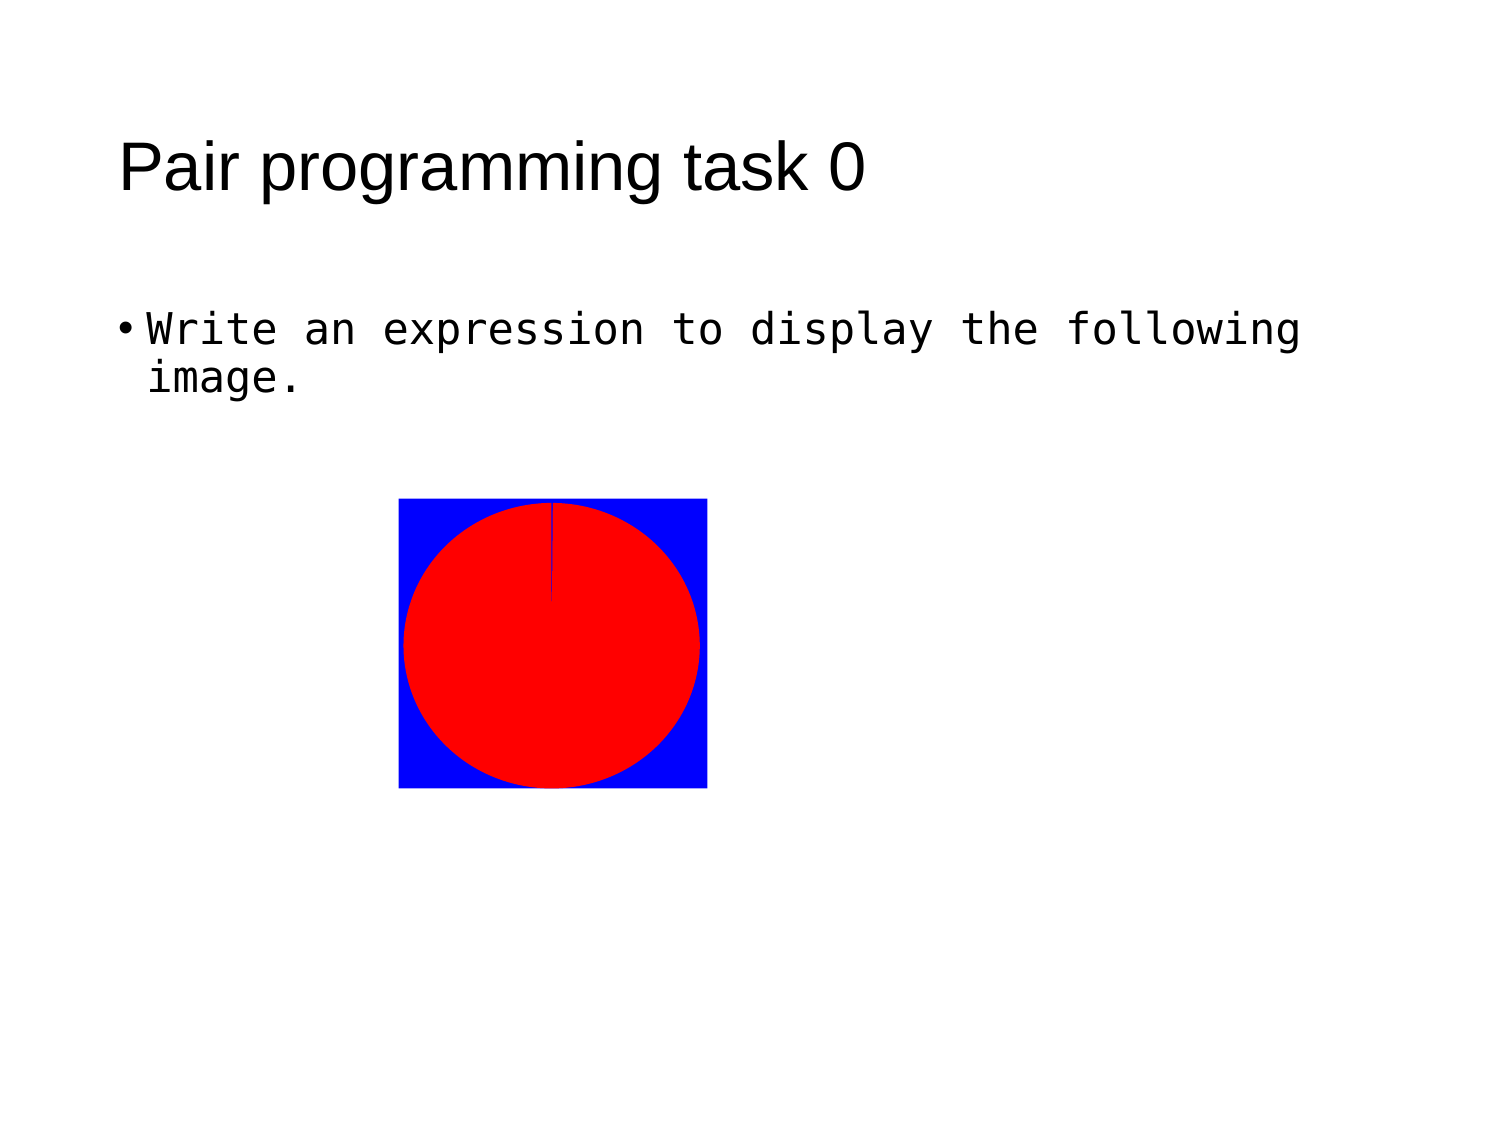

# Pair programming task 0
Write an expression to display the following image.